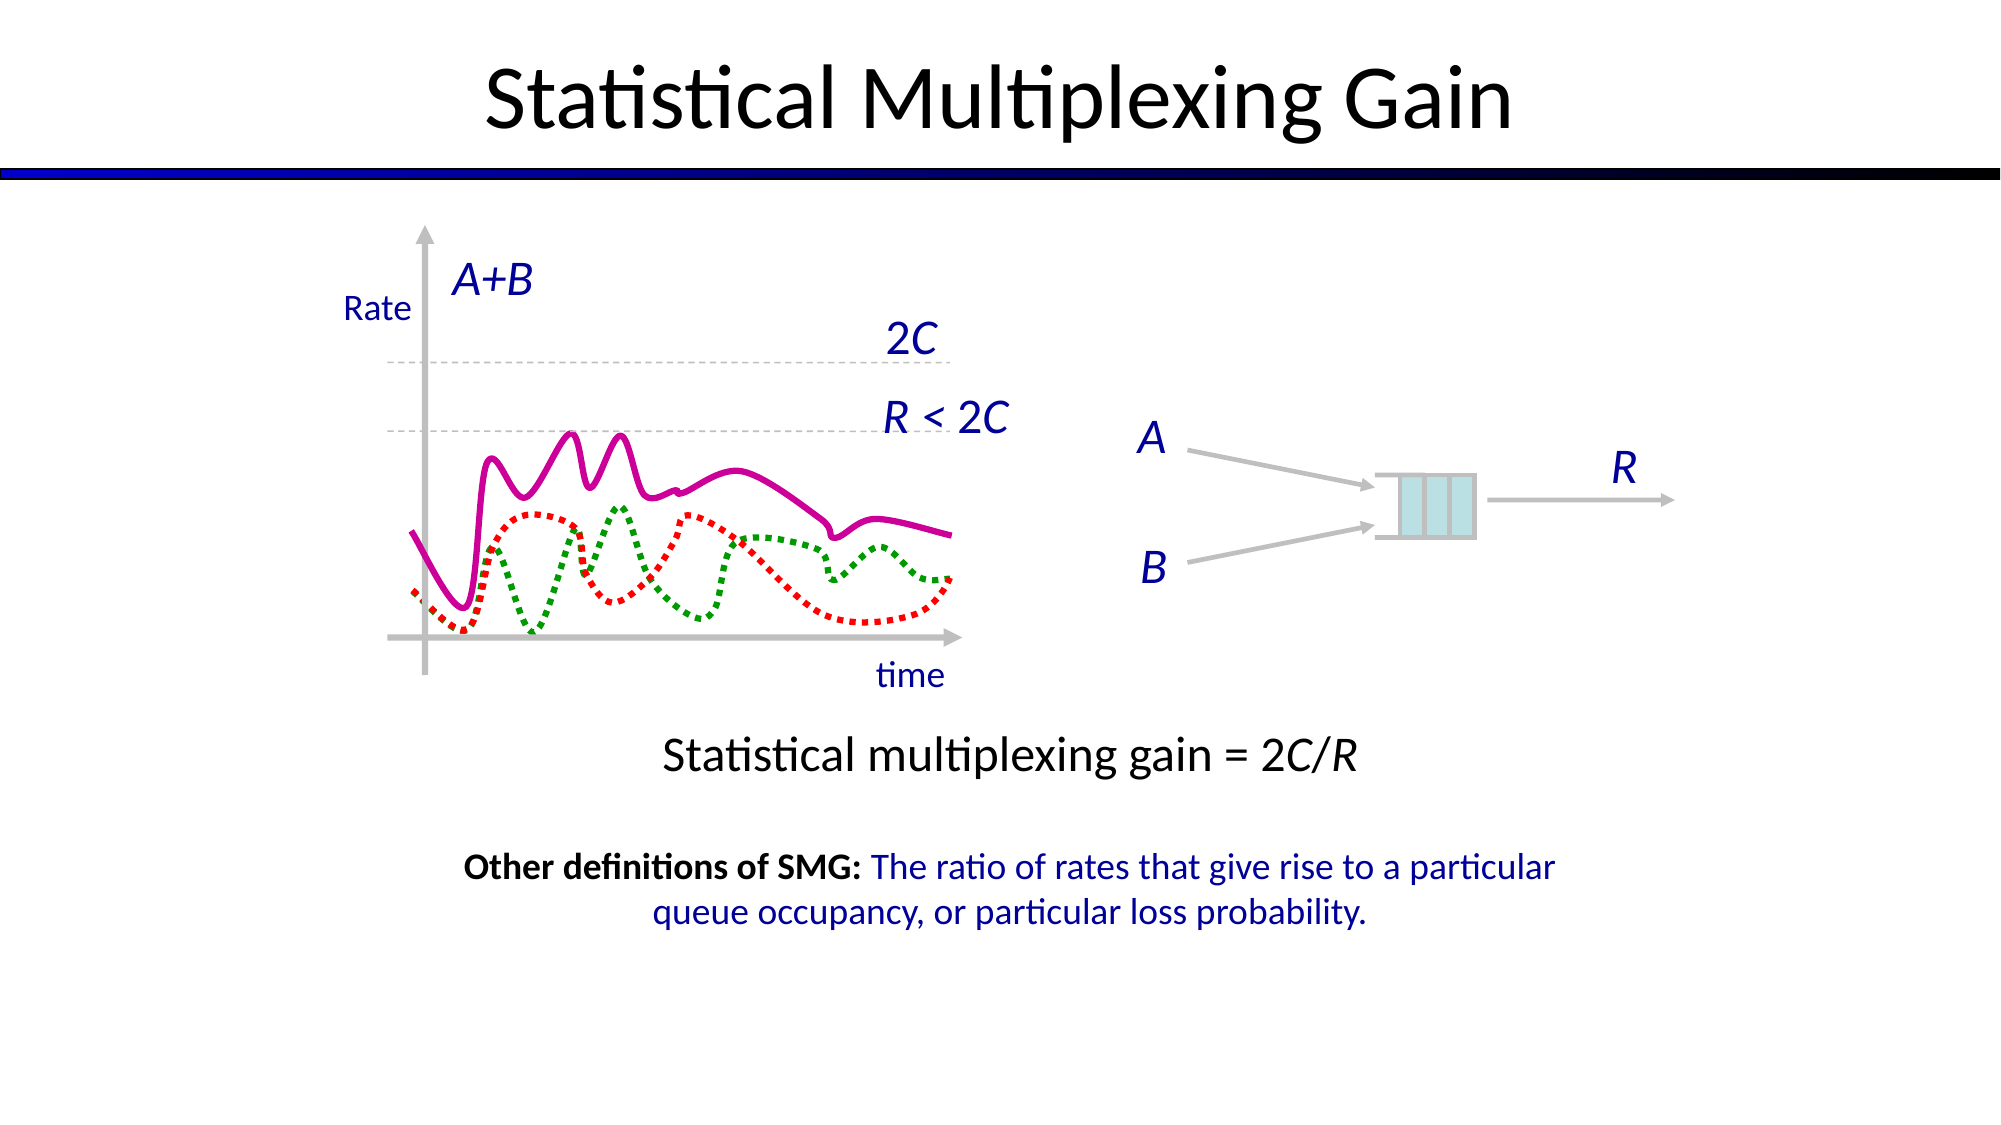

Statistical Multiplexing Gain

A+B
Rate
2C

R < 2C
A
R

B

time
Statistical multiplexing gain = 2C/R

Other definitions of SMG: The ratio of rates that give rise to a particular queue occupancy, or particular loss probability.